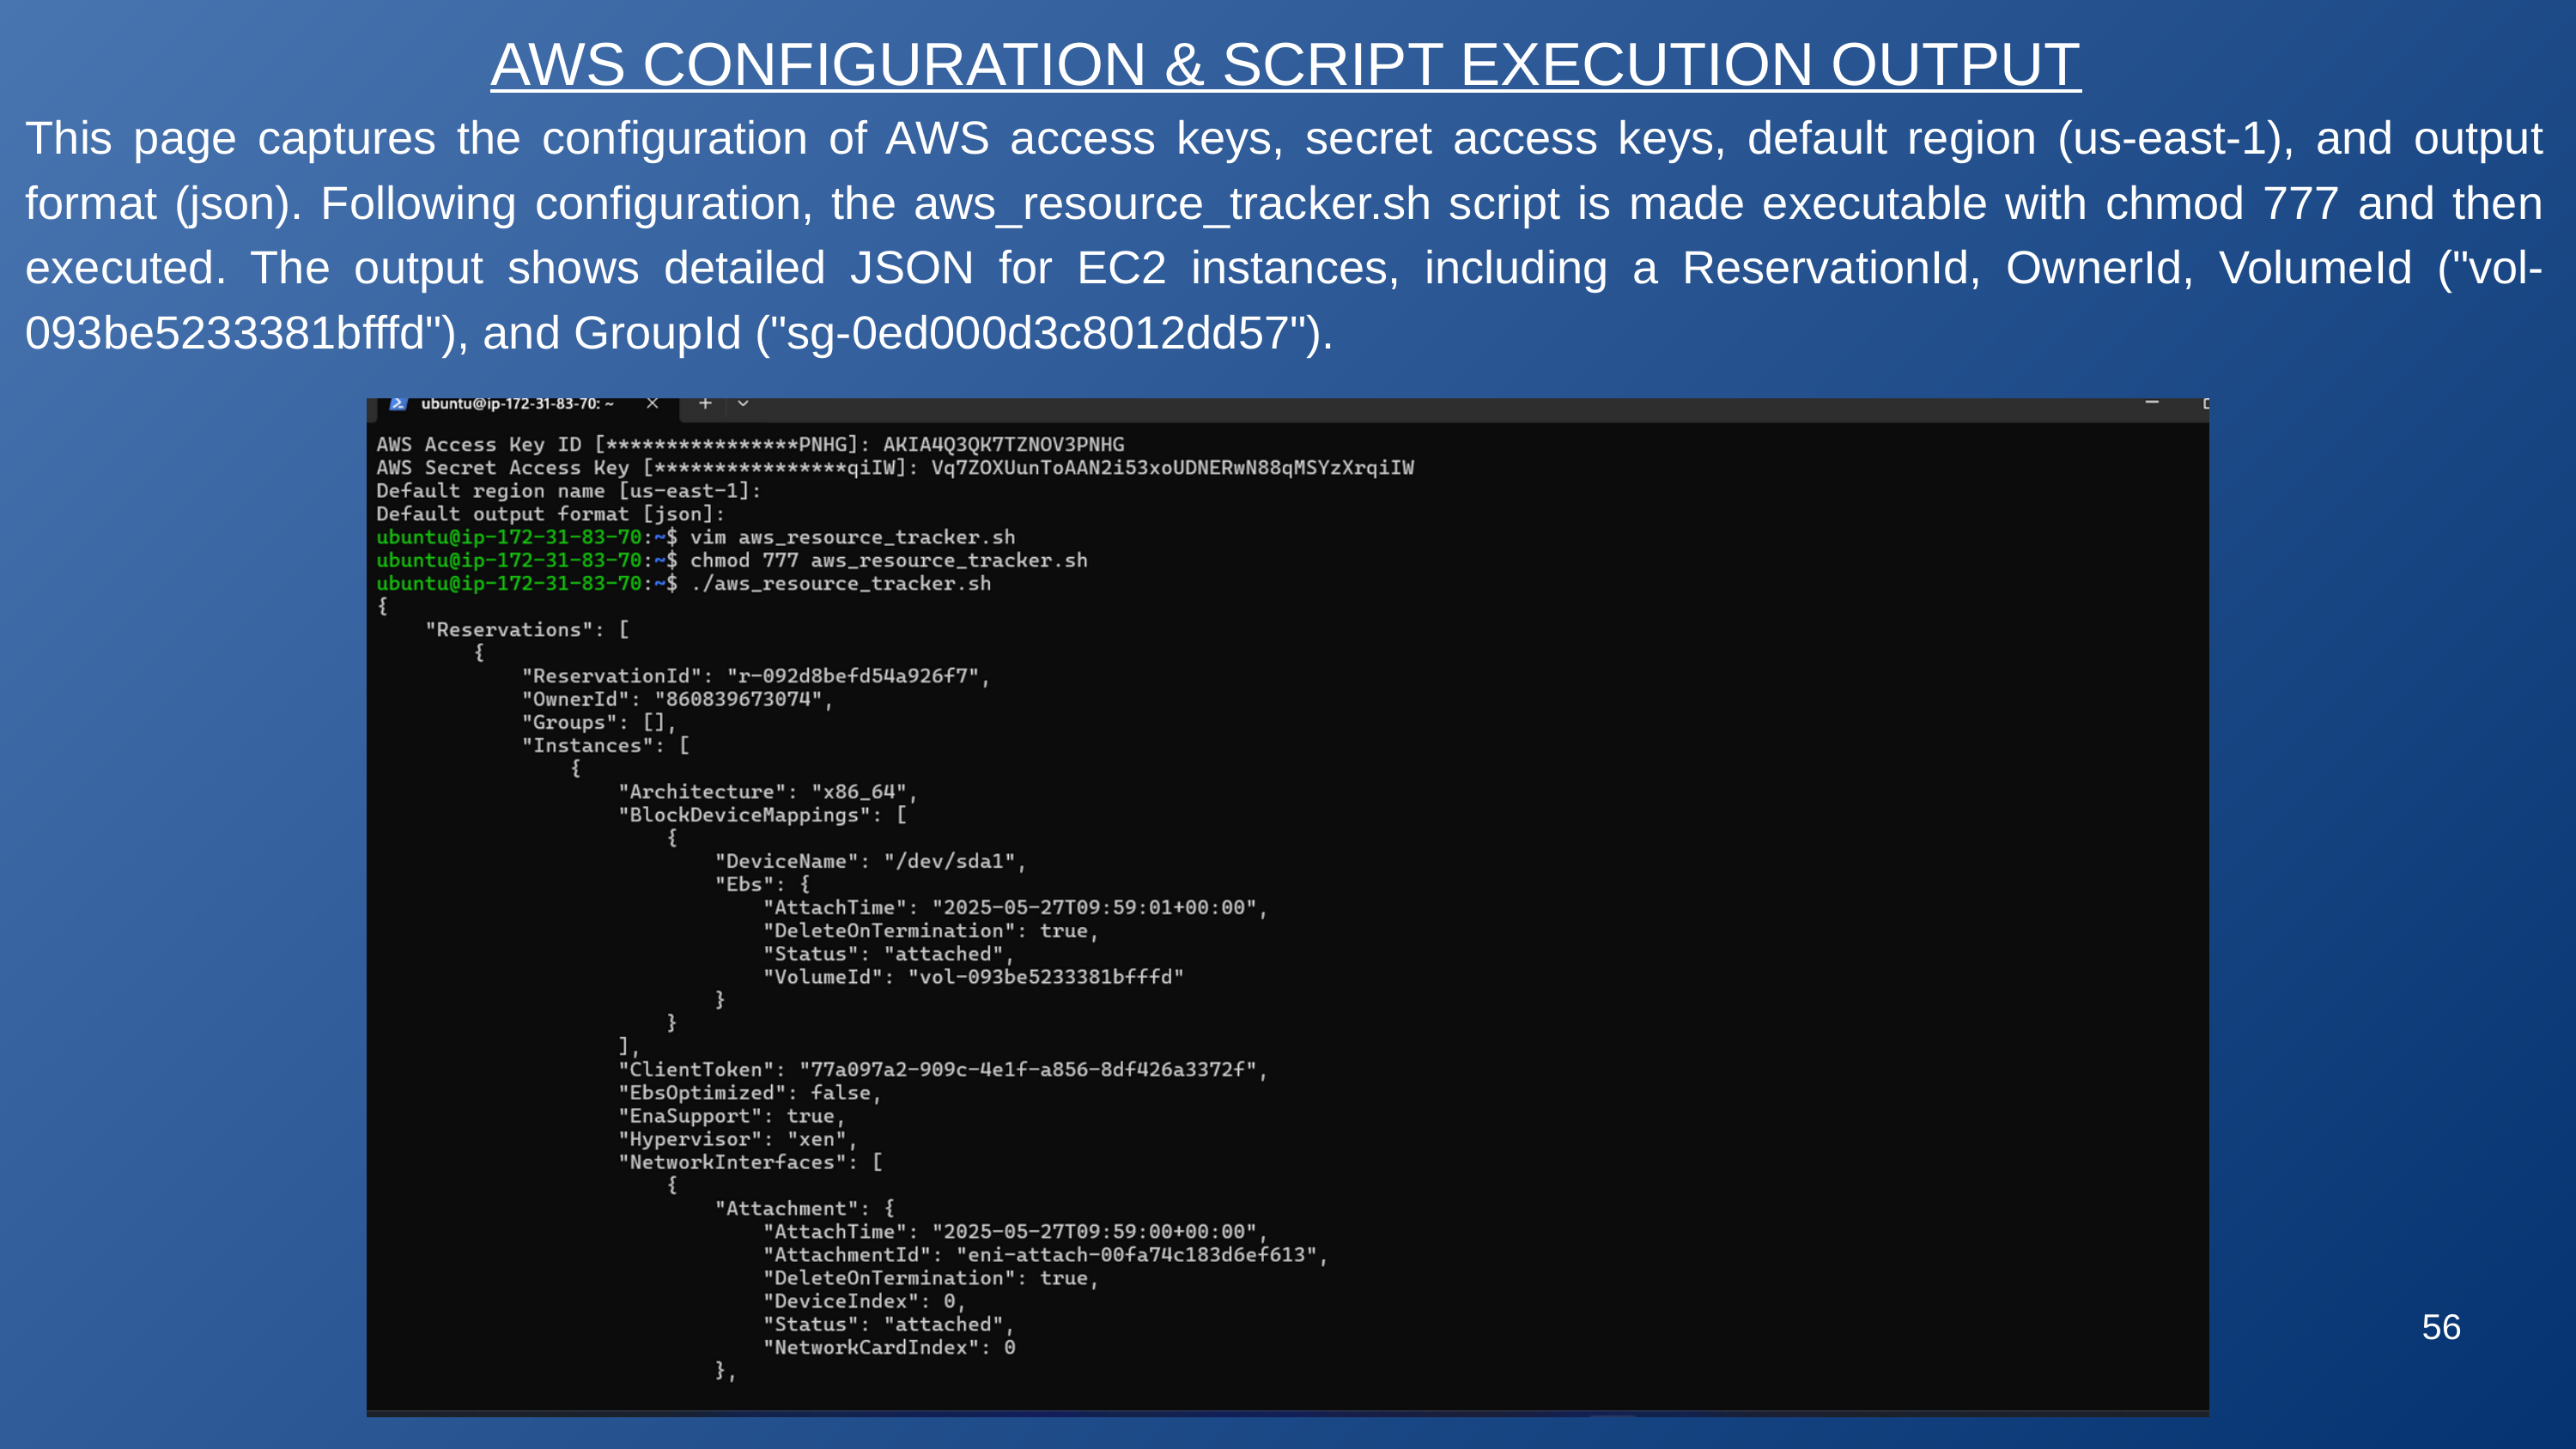

AWS CONFIGURATION & SCRIPT EXECUTION OUTPUT
This page captures the configuration of AWS access keys, secret access keys, default region (us-east-1), and output format (json). Following configuration, the aws_resource_tracker.sh script is made executable with chmod 777 and then executed. The output shows detailed JSON for EC2 instances, including a ReservationId, OwnerId, VolumeId ("vol-093be5233381bfffd"), and GroupId ("sg-0ed000d3c8012dd57").

56